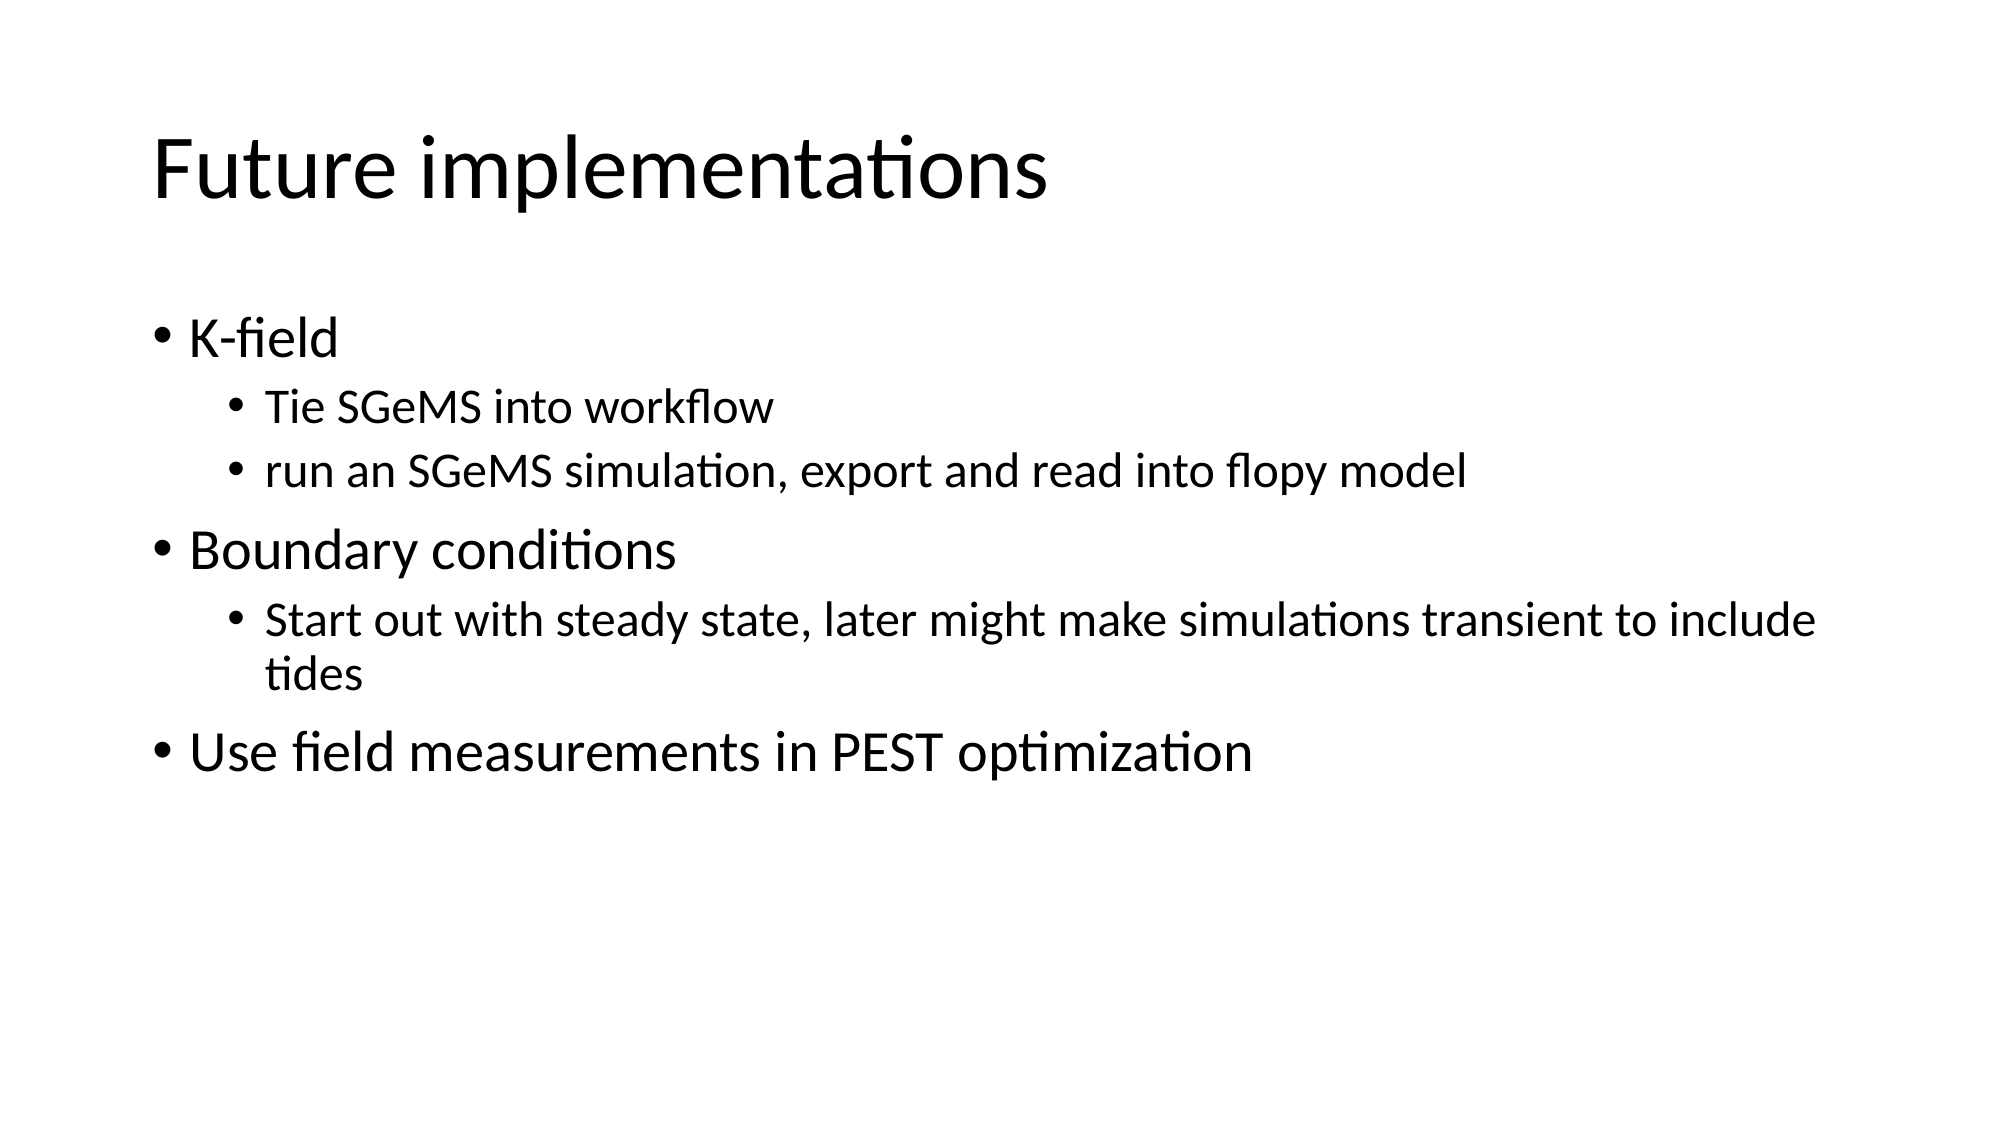

# Future implementations
K-field
Tie SGeMS into workflow
run an SGeMS simulation, export and read into flopy model
Boundary conditions
Start out with steady state, later might make simulations transient to include tides
Use field measurements in PEST optimization